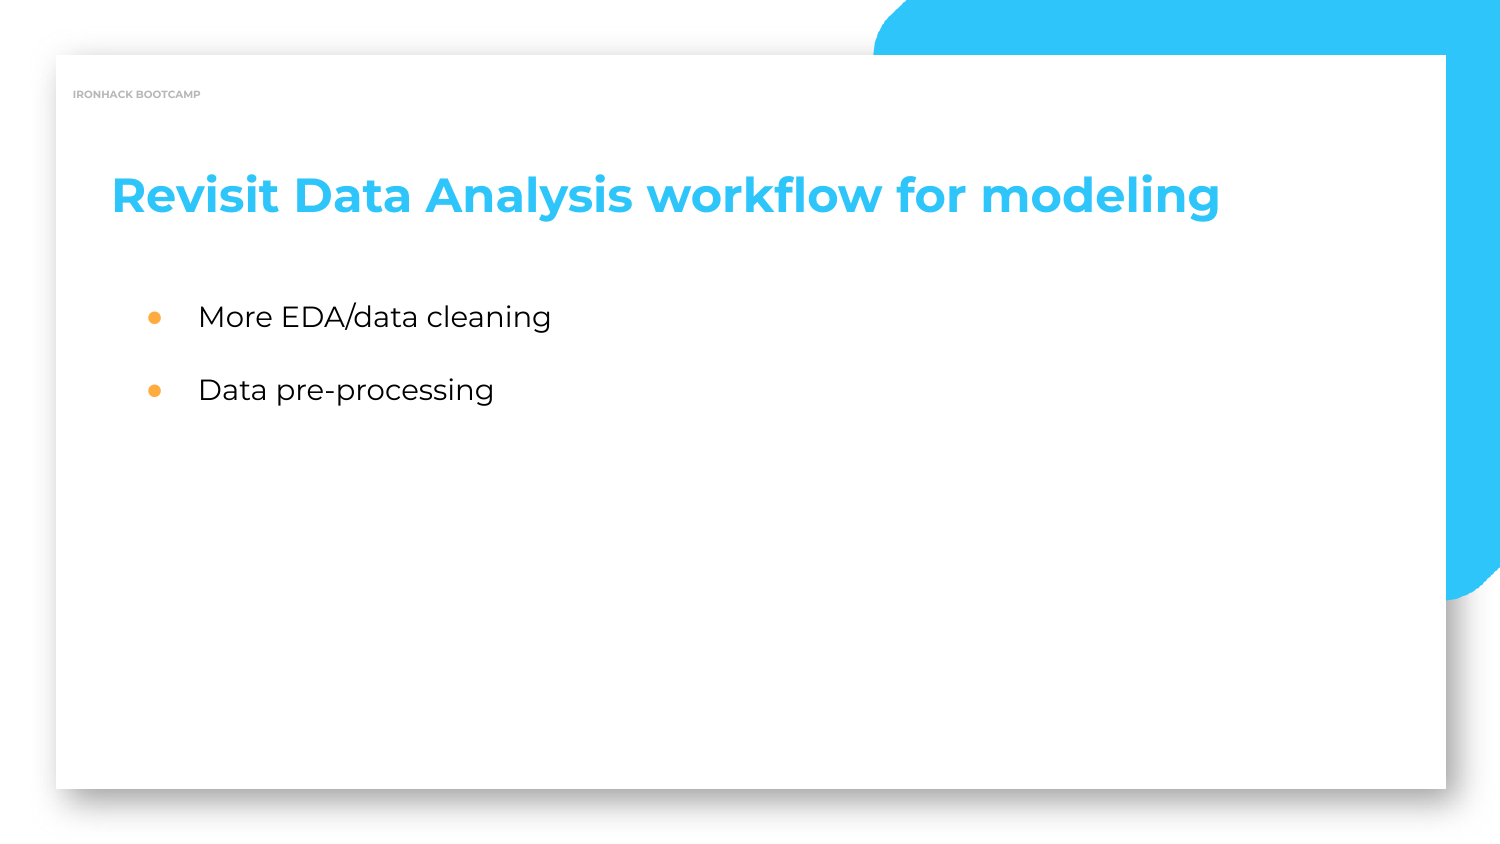

IRONHACK BOOTCAMP
Revisit Data Analysis workflow for modeling
More EDA/data cleaning
Data pre-processing